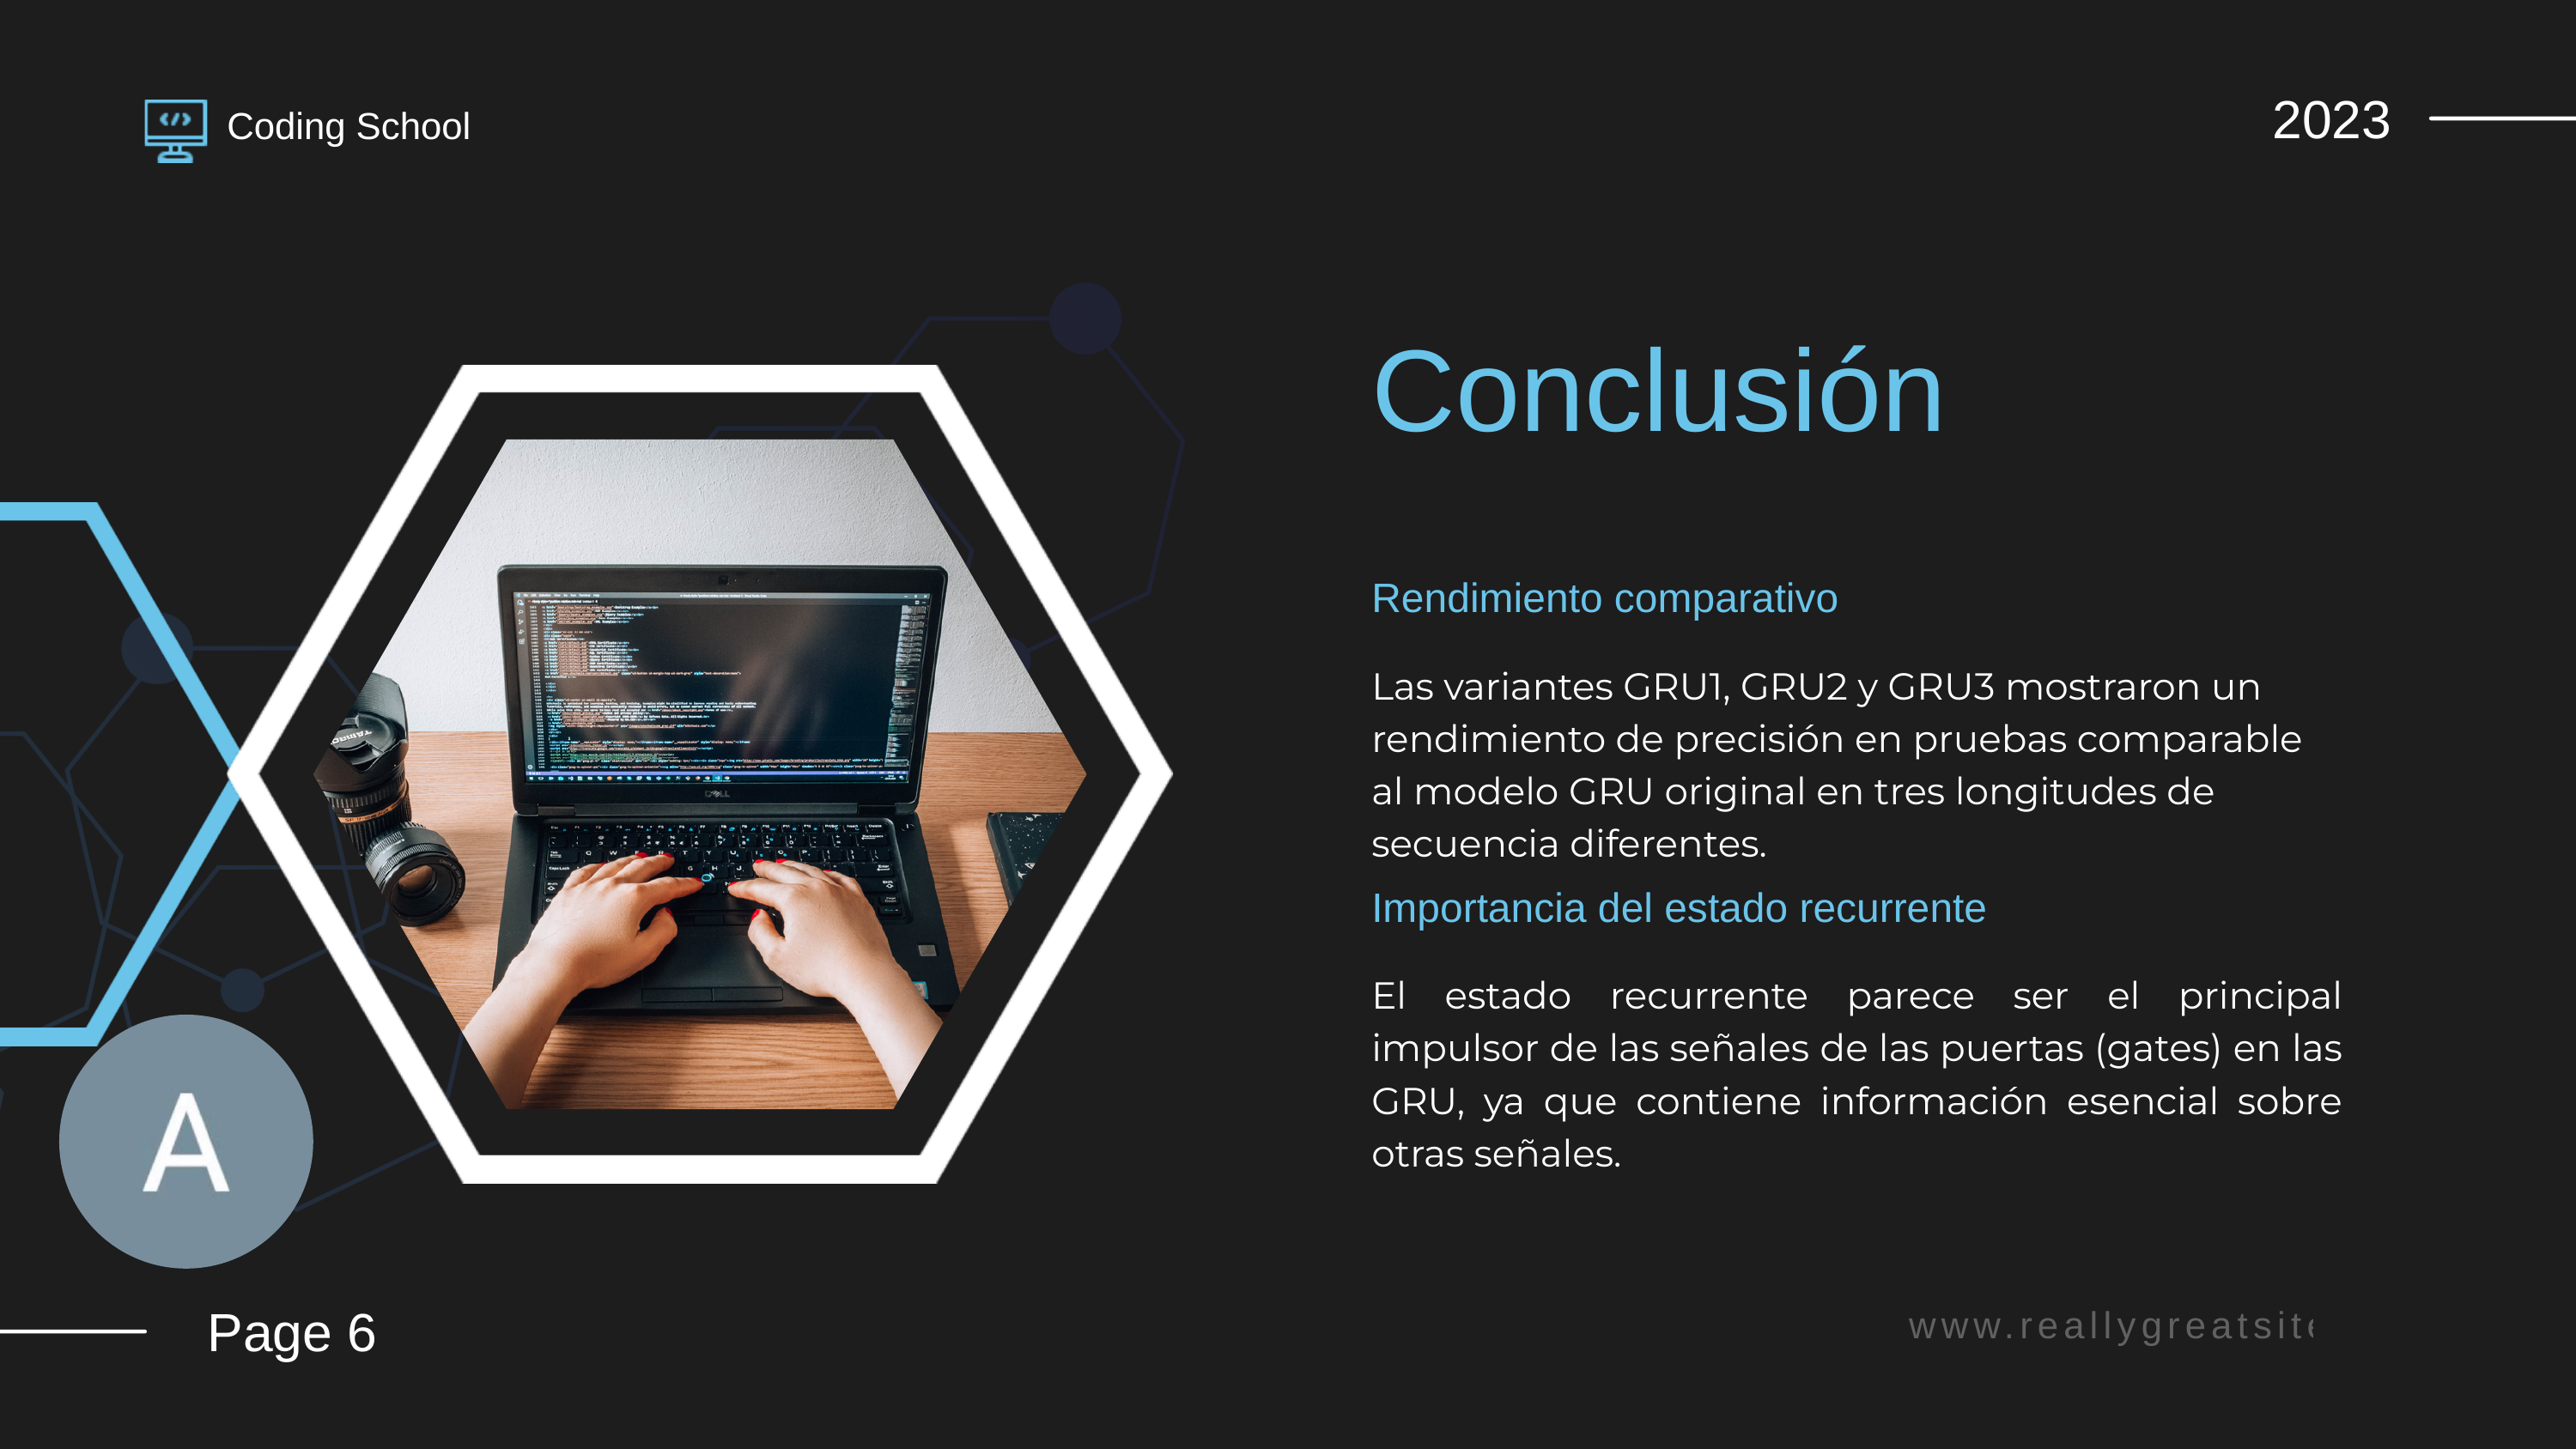

2023
Coding School

Conclusión

Rendimiento comparativo
Las variantes GRU1, GRU2 y GRU3 mostraron un rendimiento de precisión en pruebas comparable al modelo GRU original en tres longitudes de secuencia diferentes.
Importancia del estado recurrente
El estado recurrente parece ser el principal impulsor de las señales de las puertas (gates) en las GRU, ya que contiene información esencial sobre otras señales.

www.reallygreatsite.com
Page 6